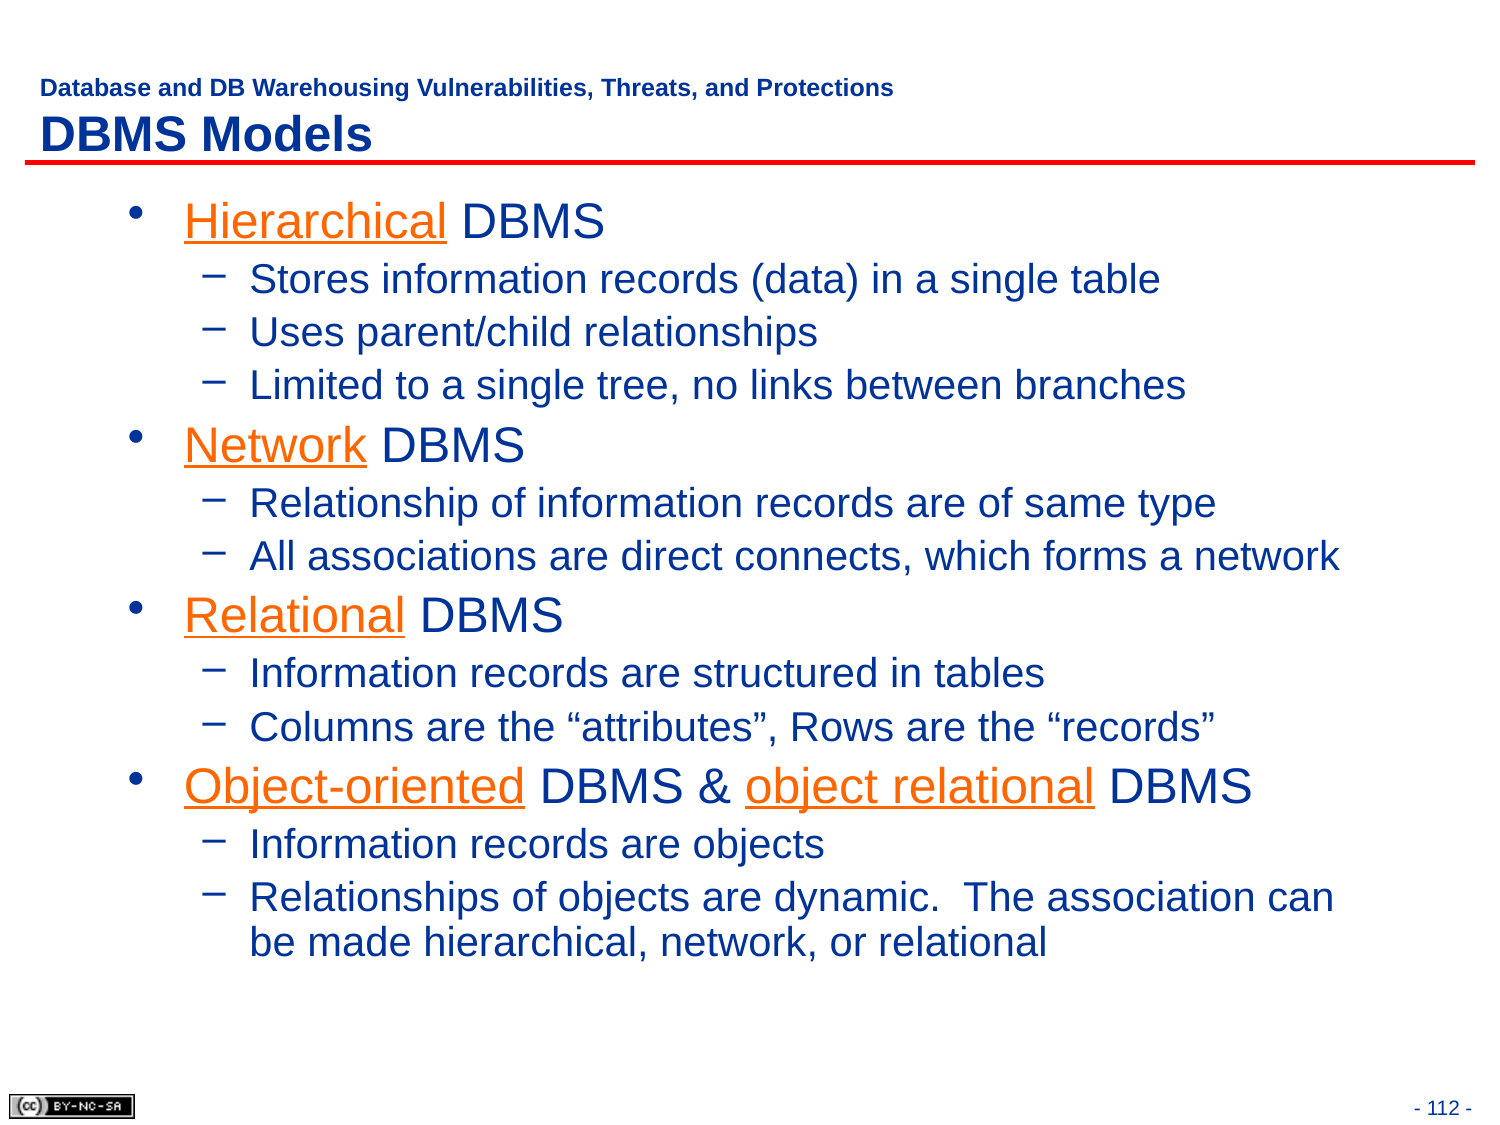

# Database and DB Warehousing Vulnerabilities, Threats, and Protections DBMS Models
Hierarchical DBMS
Stores information records (data) in a single table
Uses parent/child relationships
Limited to a single tree, no links between branches
Network DBMS
Relationship of information records are of same type
All associations are direct connects, which forms a network
Relational DBMS
Information records are structured in tables
Columns are the “attributes”, Rows are the “records”
Object-oriented DBMS & object relational DBMS
Information records are objects
Relationships of objects are dynamic.  The association can be made hierarchical, network, or relational
- 112 -